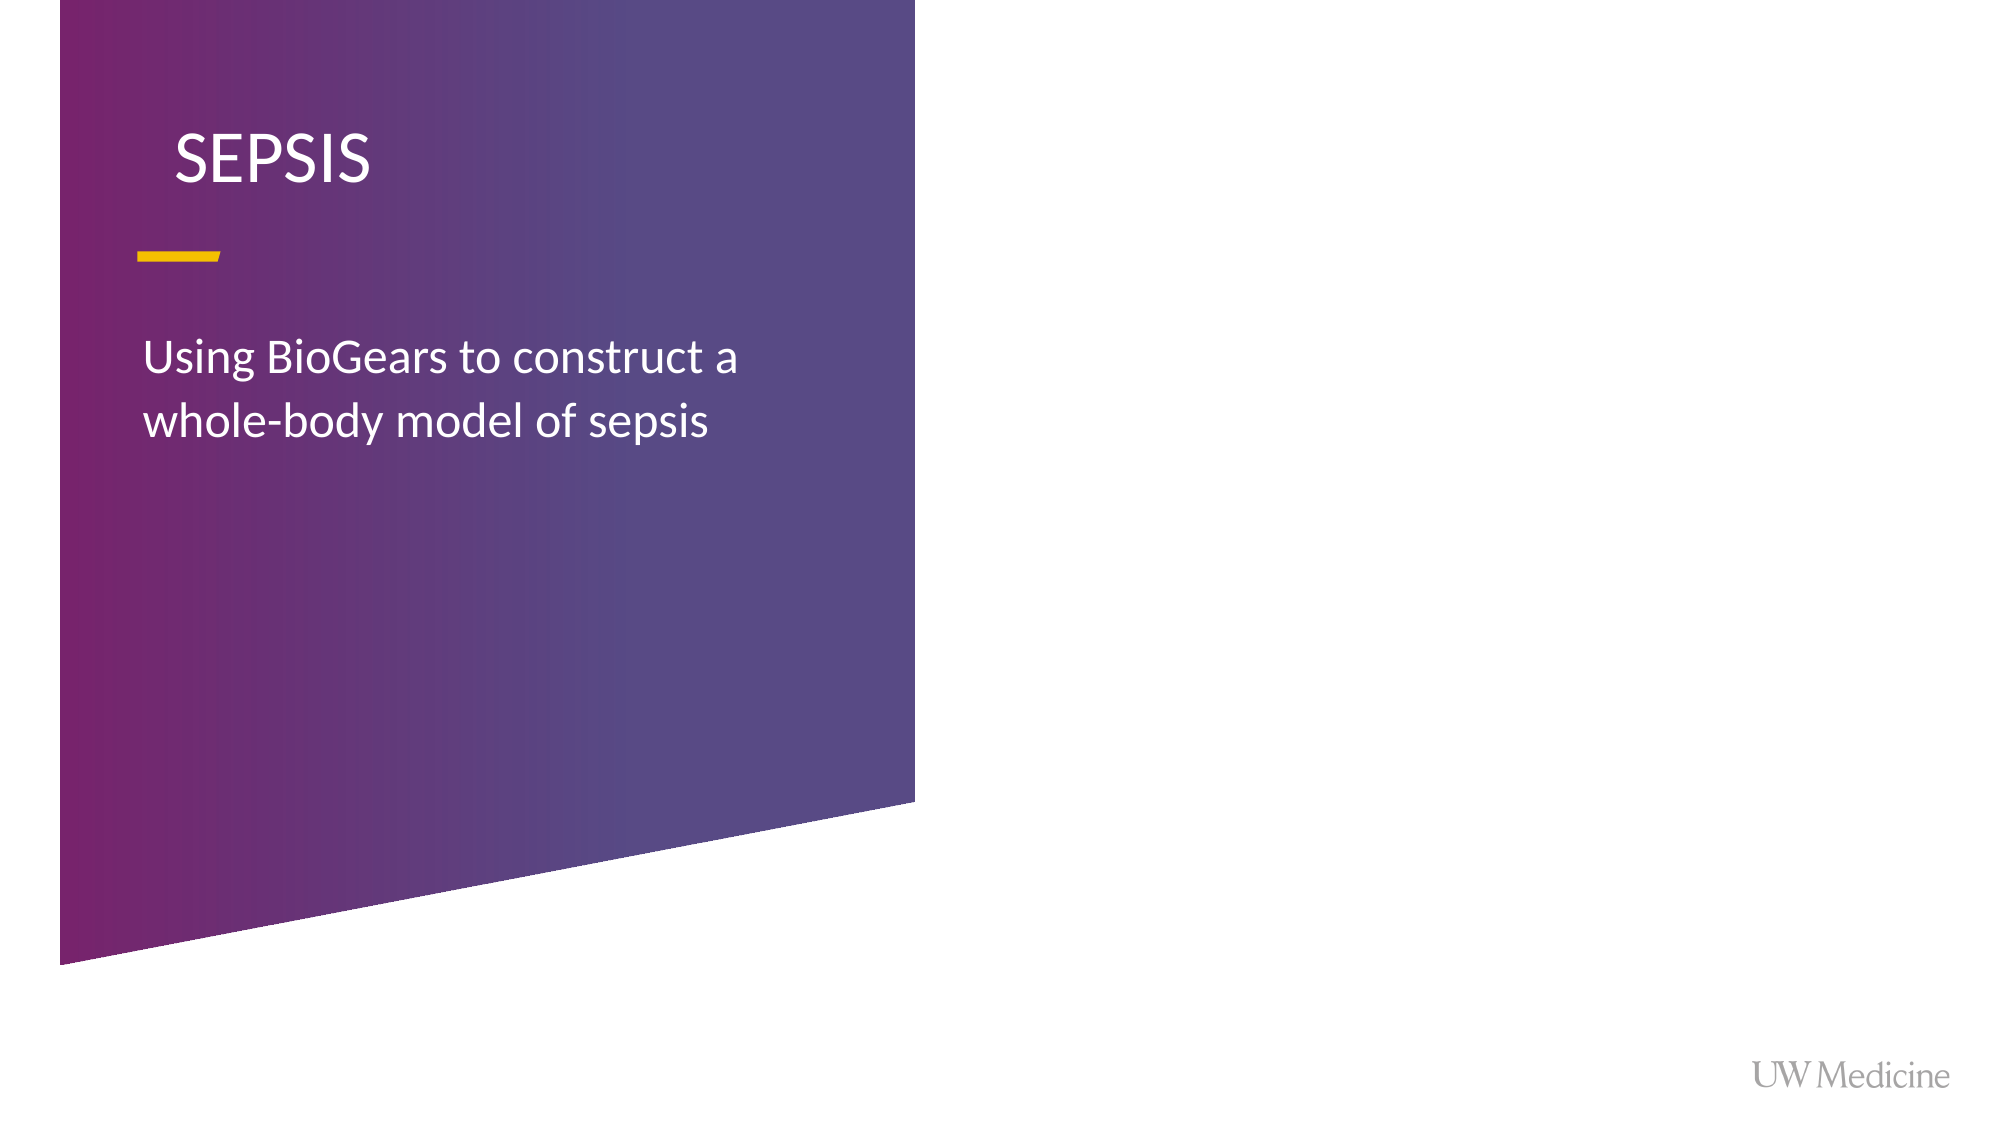

Sepsis
Using BioGears to construct a whole-body model of sepsis